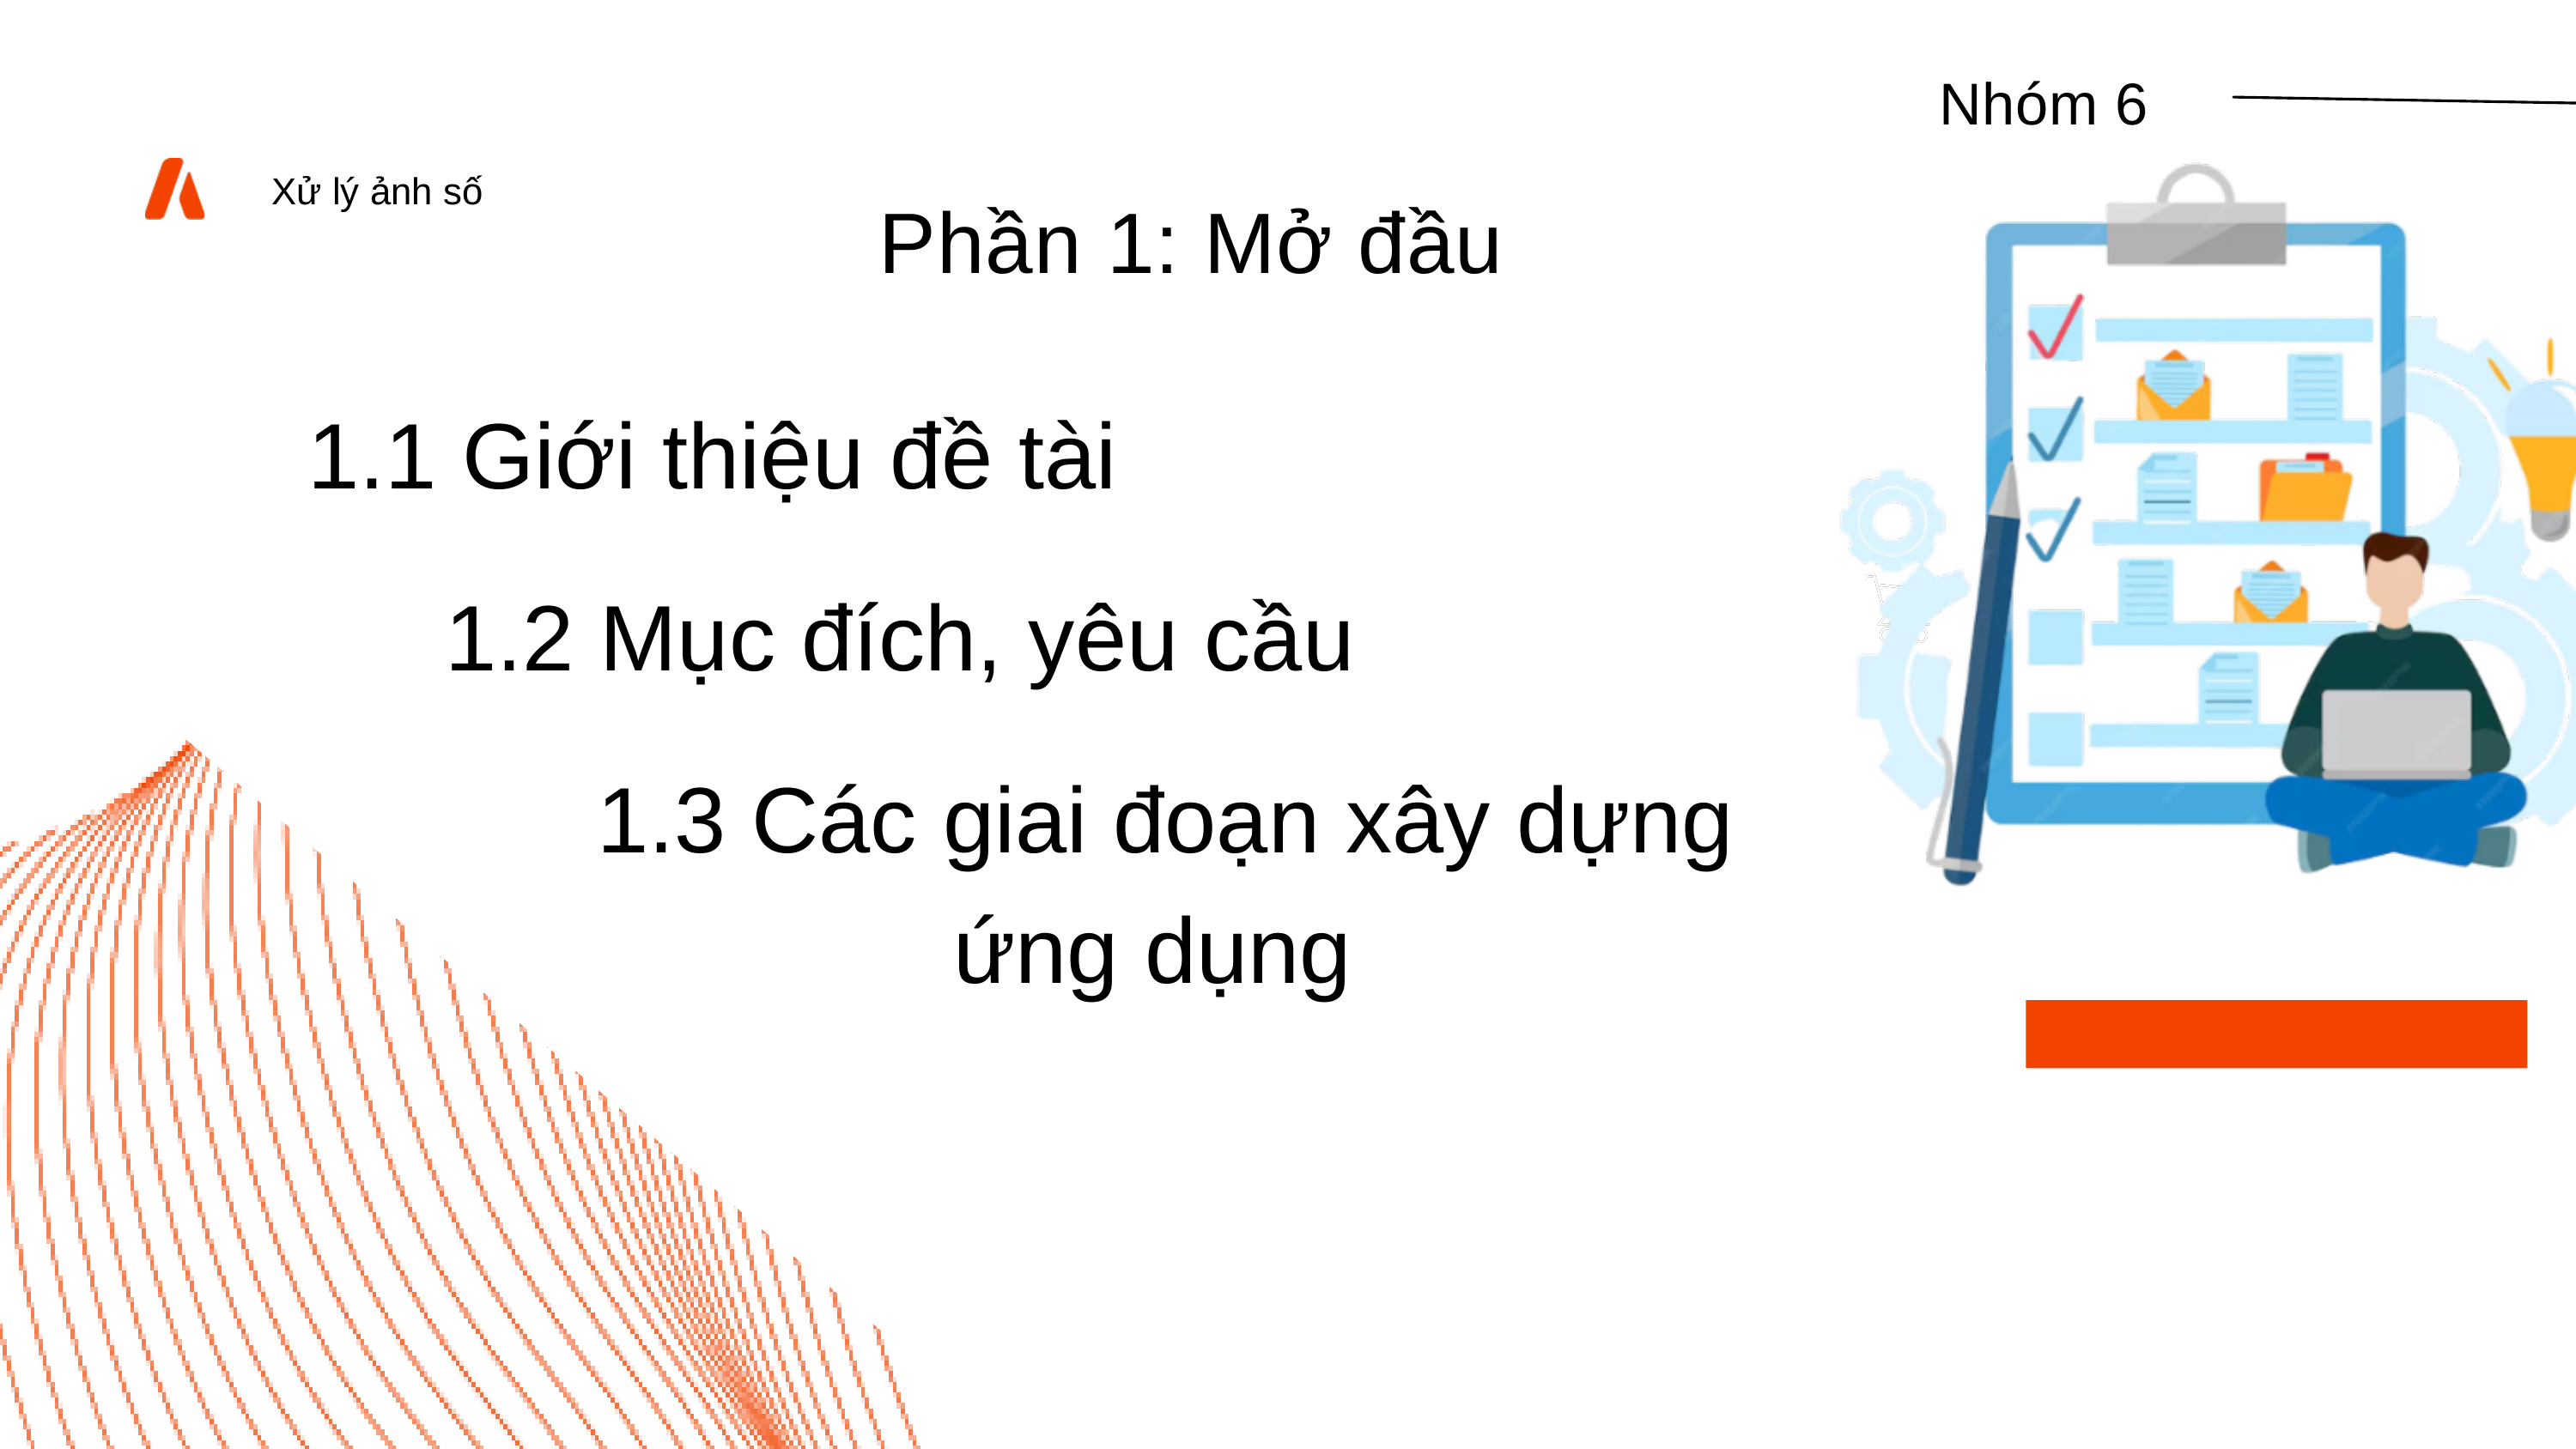

Nhóm 6

 Xử lý ảnh số

Phần 1: Mở đầu
1.1 Giới thiệu đề tài
1.2 Mục đích, yêu cầu

1.3 Các giai đoạn xây dựng
ứng dụng